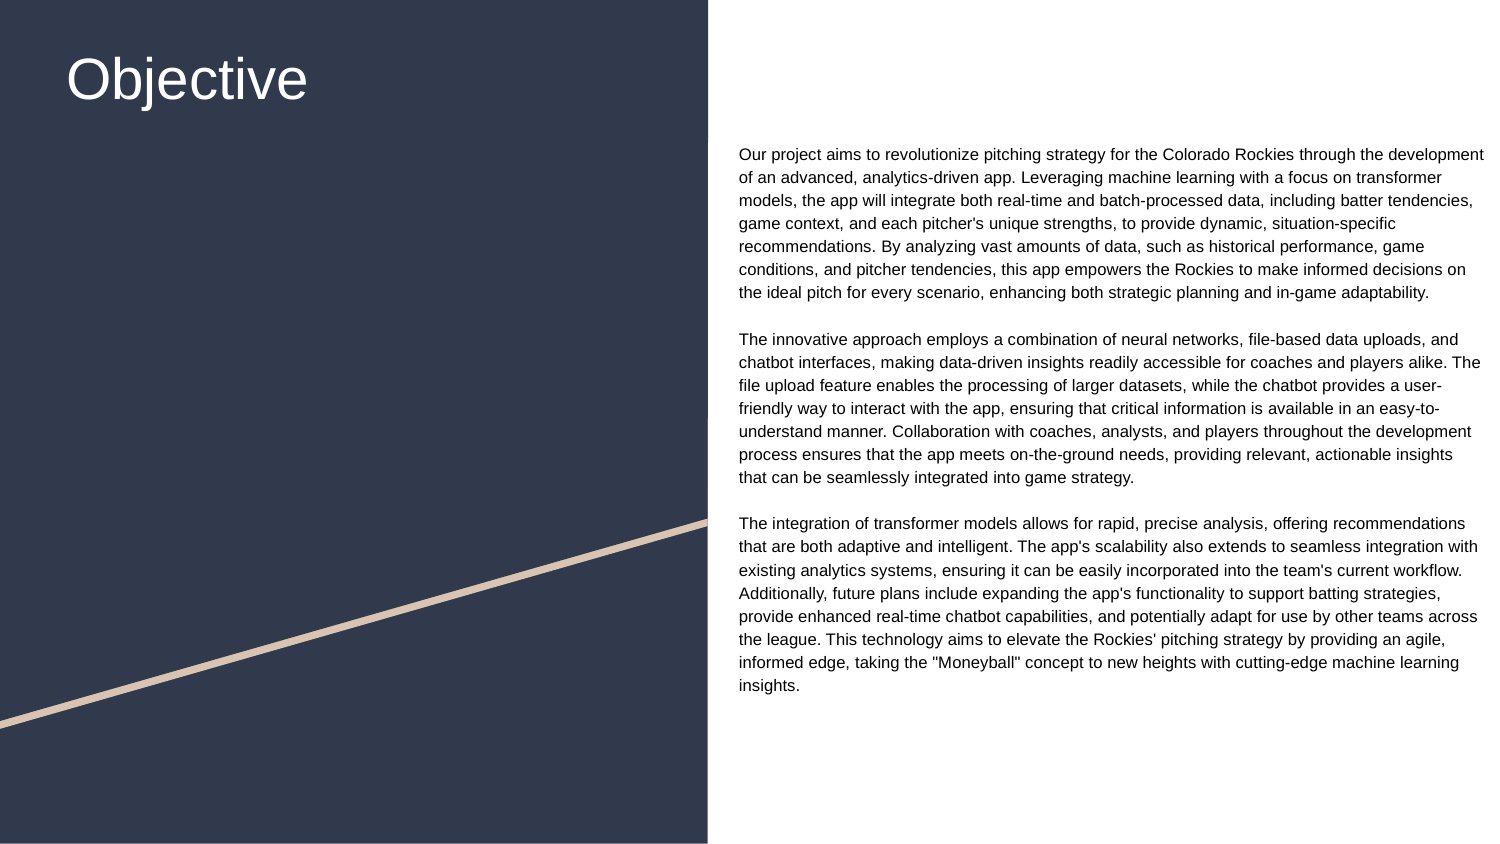

# Objective

Our project aims to revolutionize pitching strategy for the Colorado Rockies through the development of an advanced, analytics-driven app. Leveraging machine learning with a focus on transformer models, the app will integrate both real-time and batch-processed data, including batter tendencies, game context, and each pitcher's unique strengths, to provide dynamic, situation-specific recommendations. By analyzing vast amounts of data, such as historical performance, game conditions, and pitcher tendencies, this app empowers the Rockies to make informed decisions on the ideal pitch for every scenario, enhancing both strategic planning and in-game adaptability.

The innovative approach employs a combination of neural networks, file-based data uploads, and chatbot interfaces, making data-driven insights readily accessible for coaches and players alike. The file upload feature enables the processing of larger datasets, while the chatbot provides a user-friendly way to interact with the app, ensuring that critical information is available in an easy-to-understand manner. Collaboration with coaches, analysts, and players throughout the development process ensures that the app meets on-the-ground needs, providing relevant, actionable insights that can be seamlessly integrated into game strategy.

The integration of transformer models allows for rapid, precise analysis, offering recommendations that are both adaptive and intelligent. The app's scalability also extends to seamless integration with existing analytics systems, ensuring it can be easily incorporated into the team's current workflow. Additionally, future plans include expanding the app's functionality to support batting strategies, provide enhanced real-time chatbot capabilities, and potentially adapt for use by other teams across the league. This technology aims to elevate the Rockies' pitching strategy by providing an agile, informed edge, taking the "Moneyball" concept to new heights with cutting-edge machine learning insights.